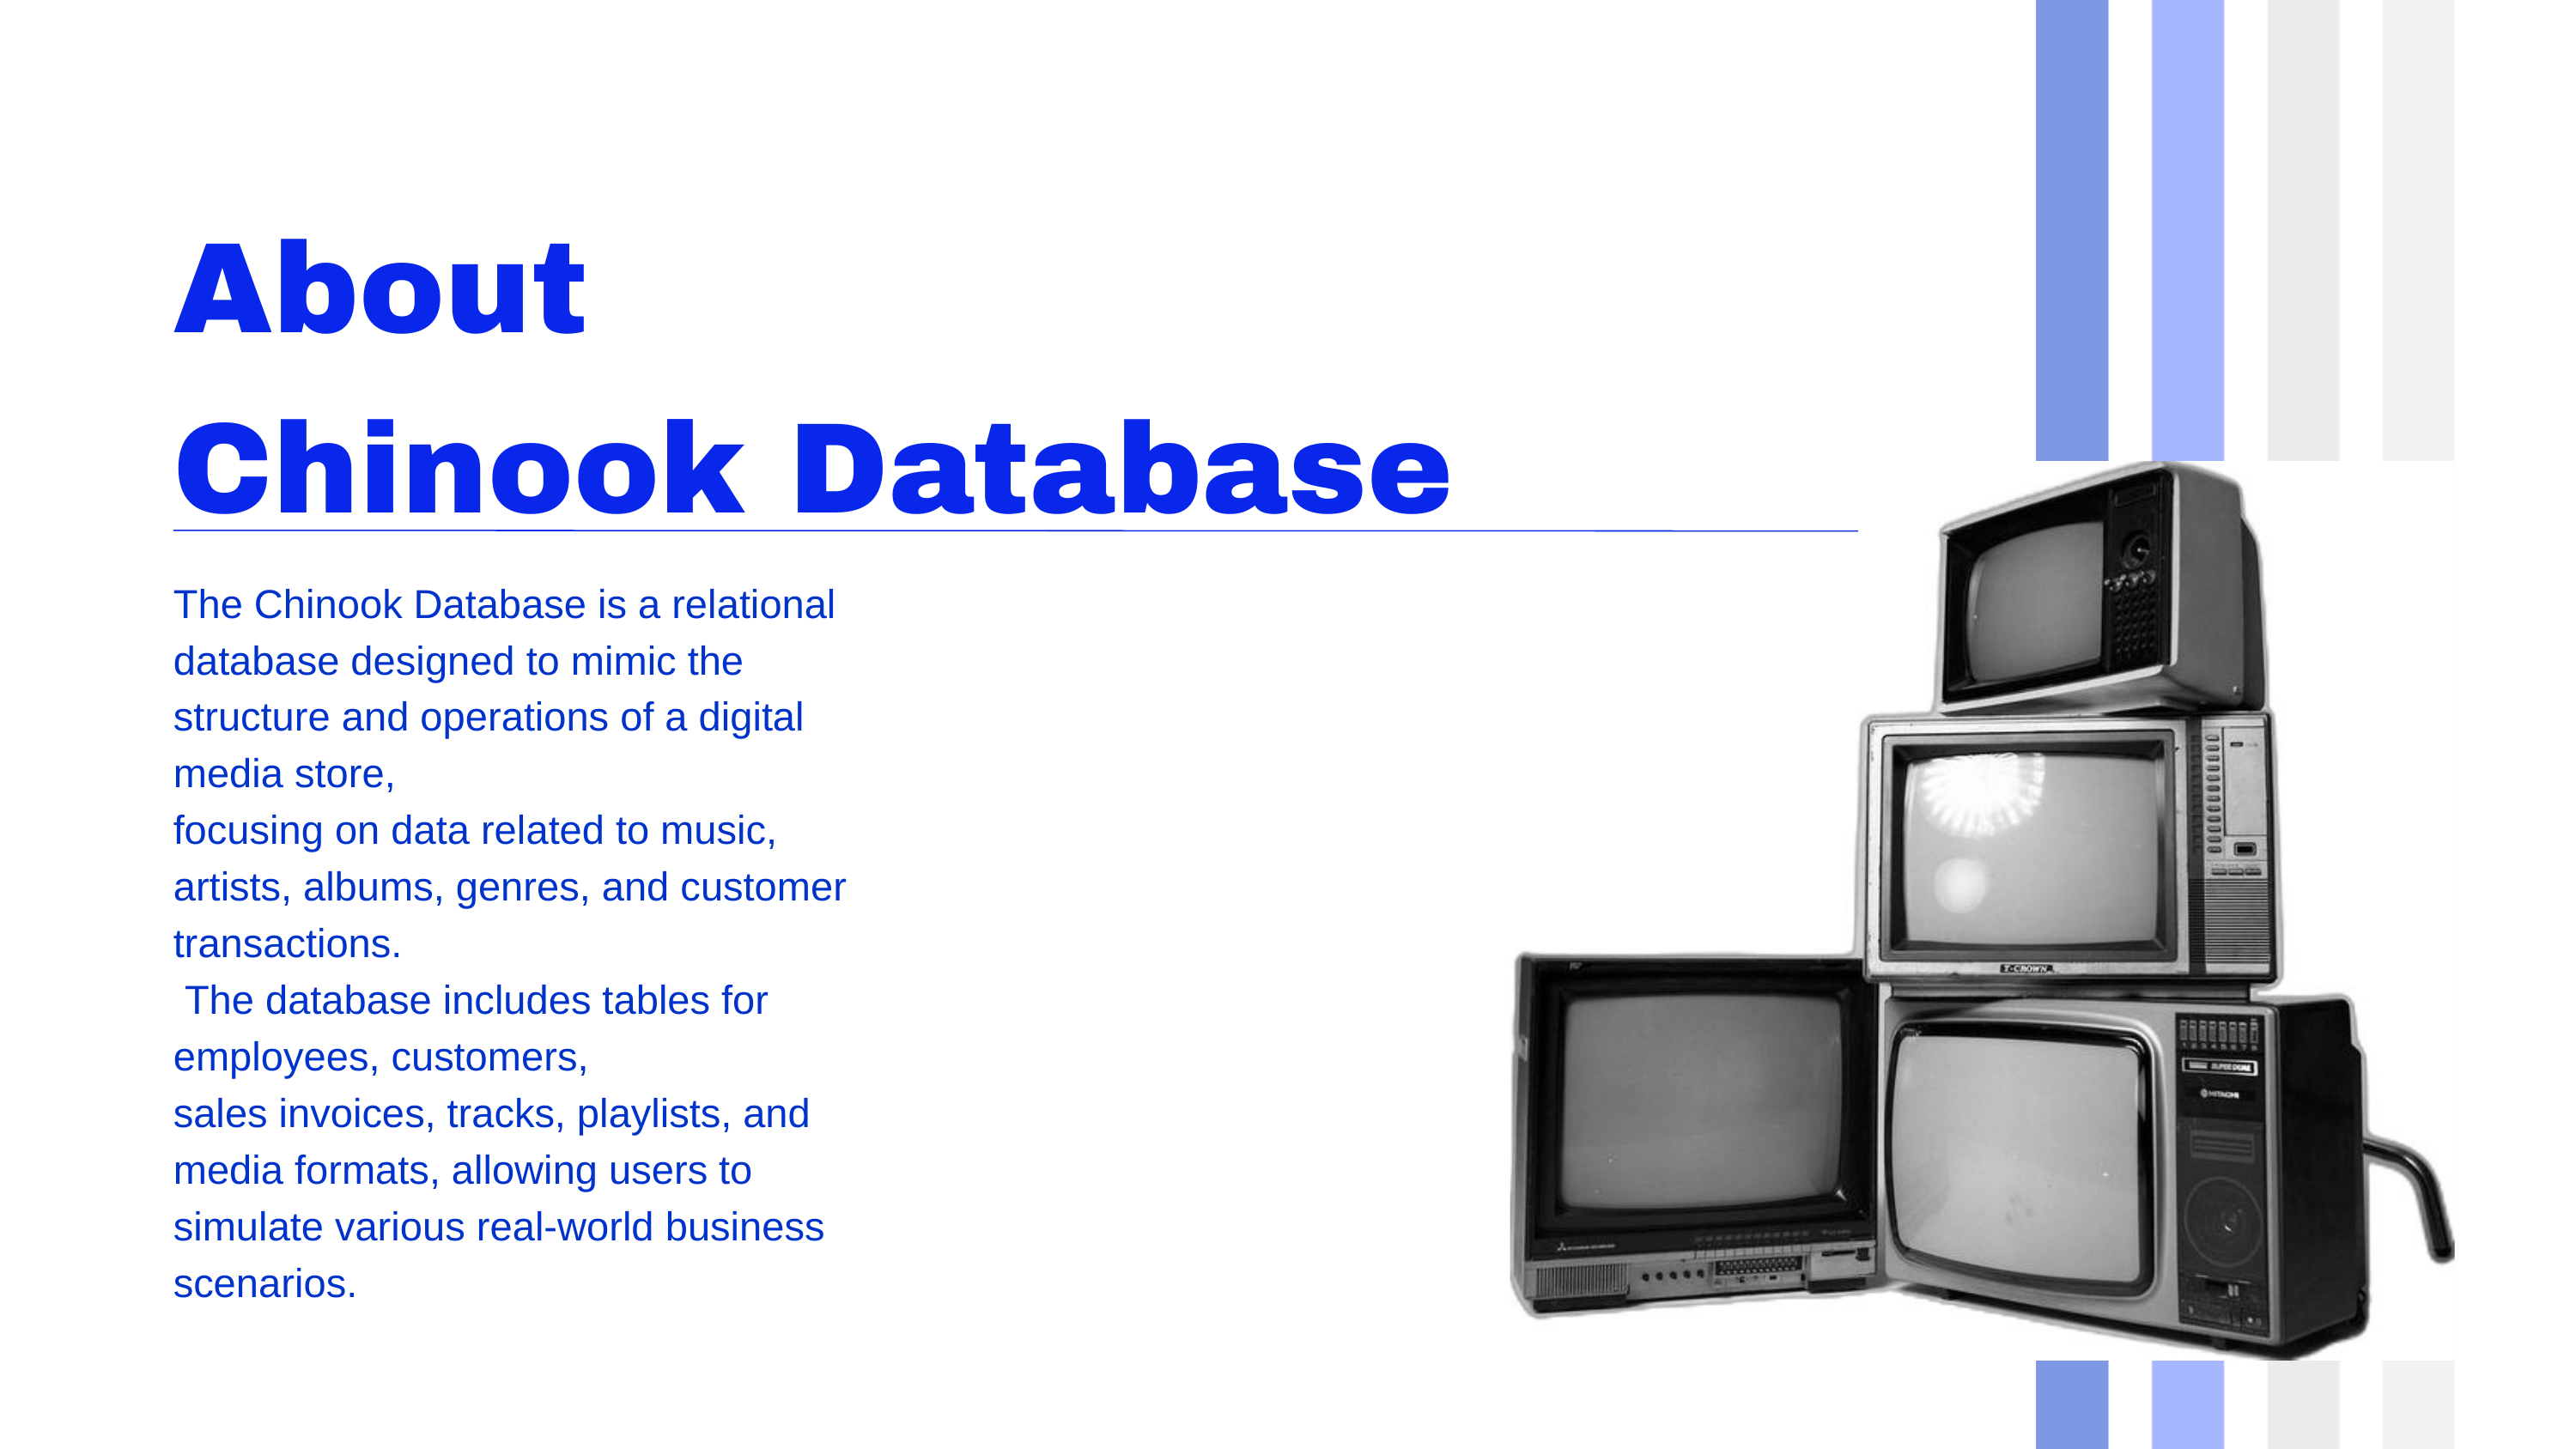

About
Chinook Database

The Chinook Database is a relational database designed to mimic the structure and operations of a digital media store,
focusing on data related to music, artists, albums, genres, and customer transactions.
 The database includes tables for employees, customers,
sales invoices, tracks, playlists, and media formats, allowing users to simulate various real-world business scenarios.